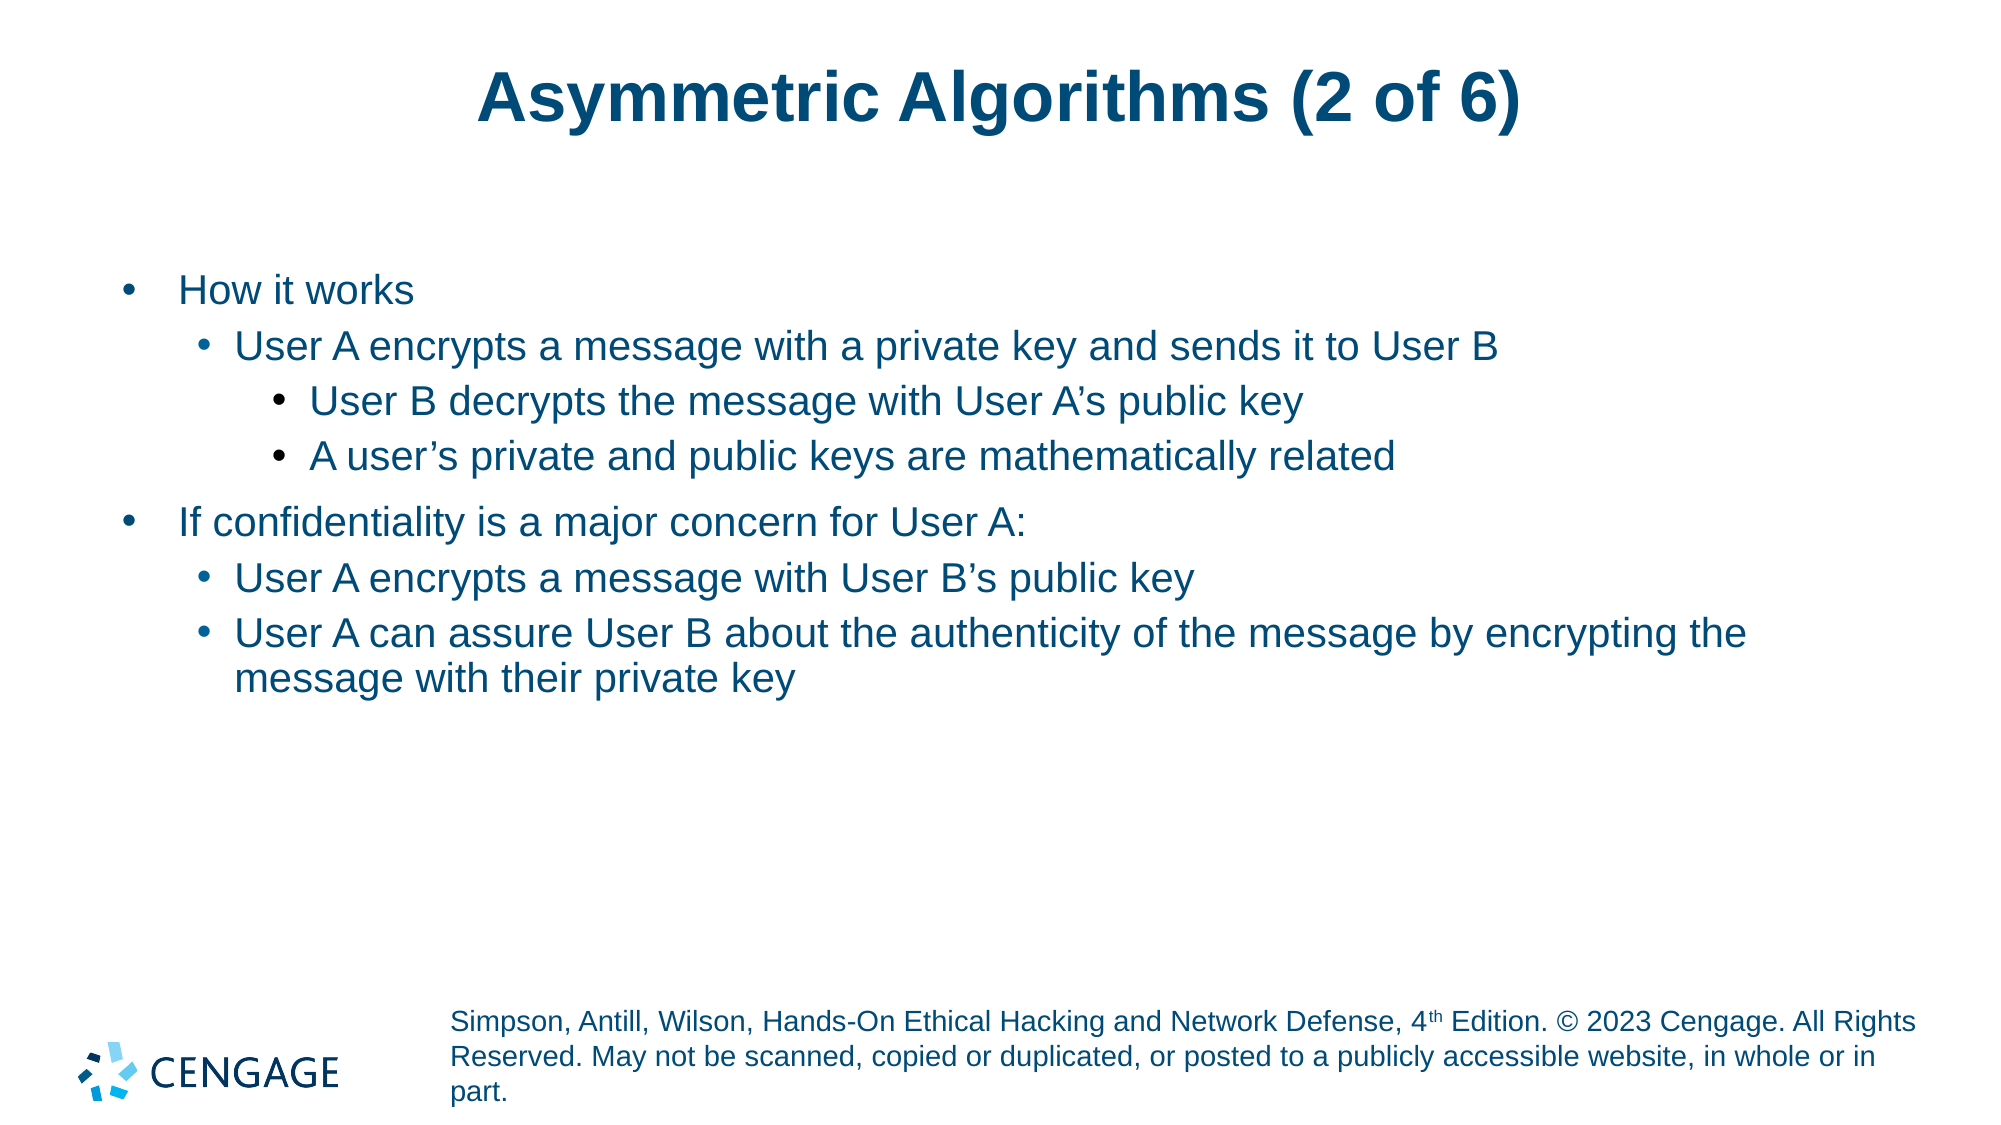

# Asymmetric Algorithms (2 of 6)
How it works
User A encrypts a message with a private key and sends it to User B
User B decrypts the message with User A’s public key
A user’s private and public keys are mathematically related
If confidentiality is a major concern for User A:
User A encrypts a message with User B’s public key
User A can assure User B about the authenticity of the message by encrypting the message with their private key